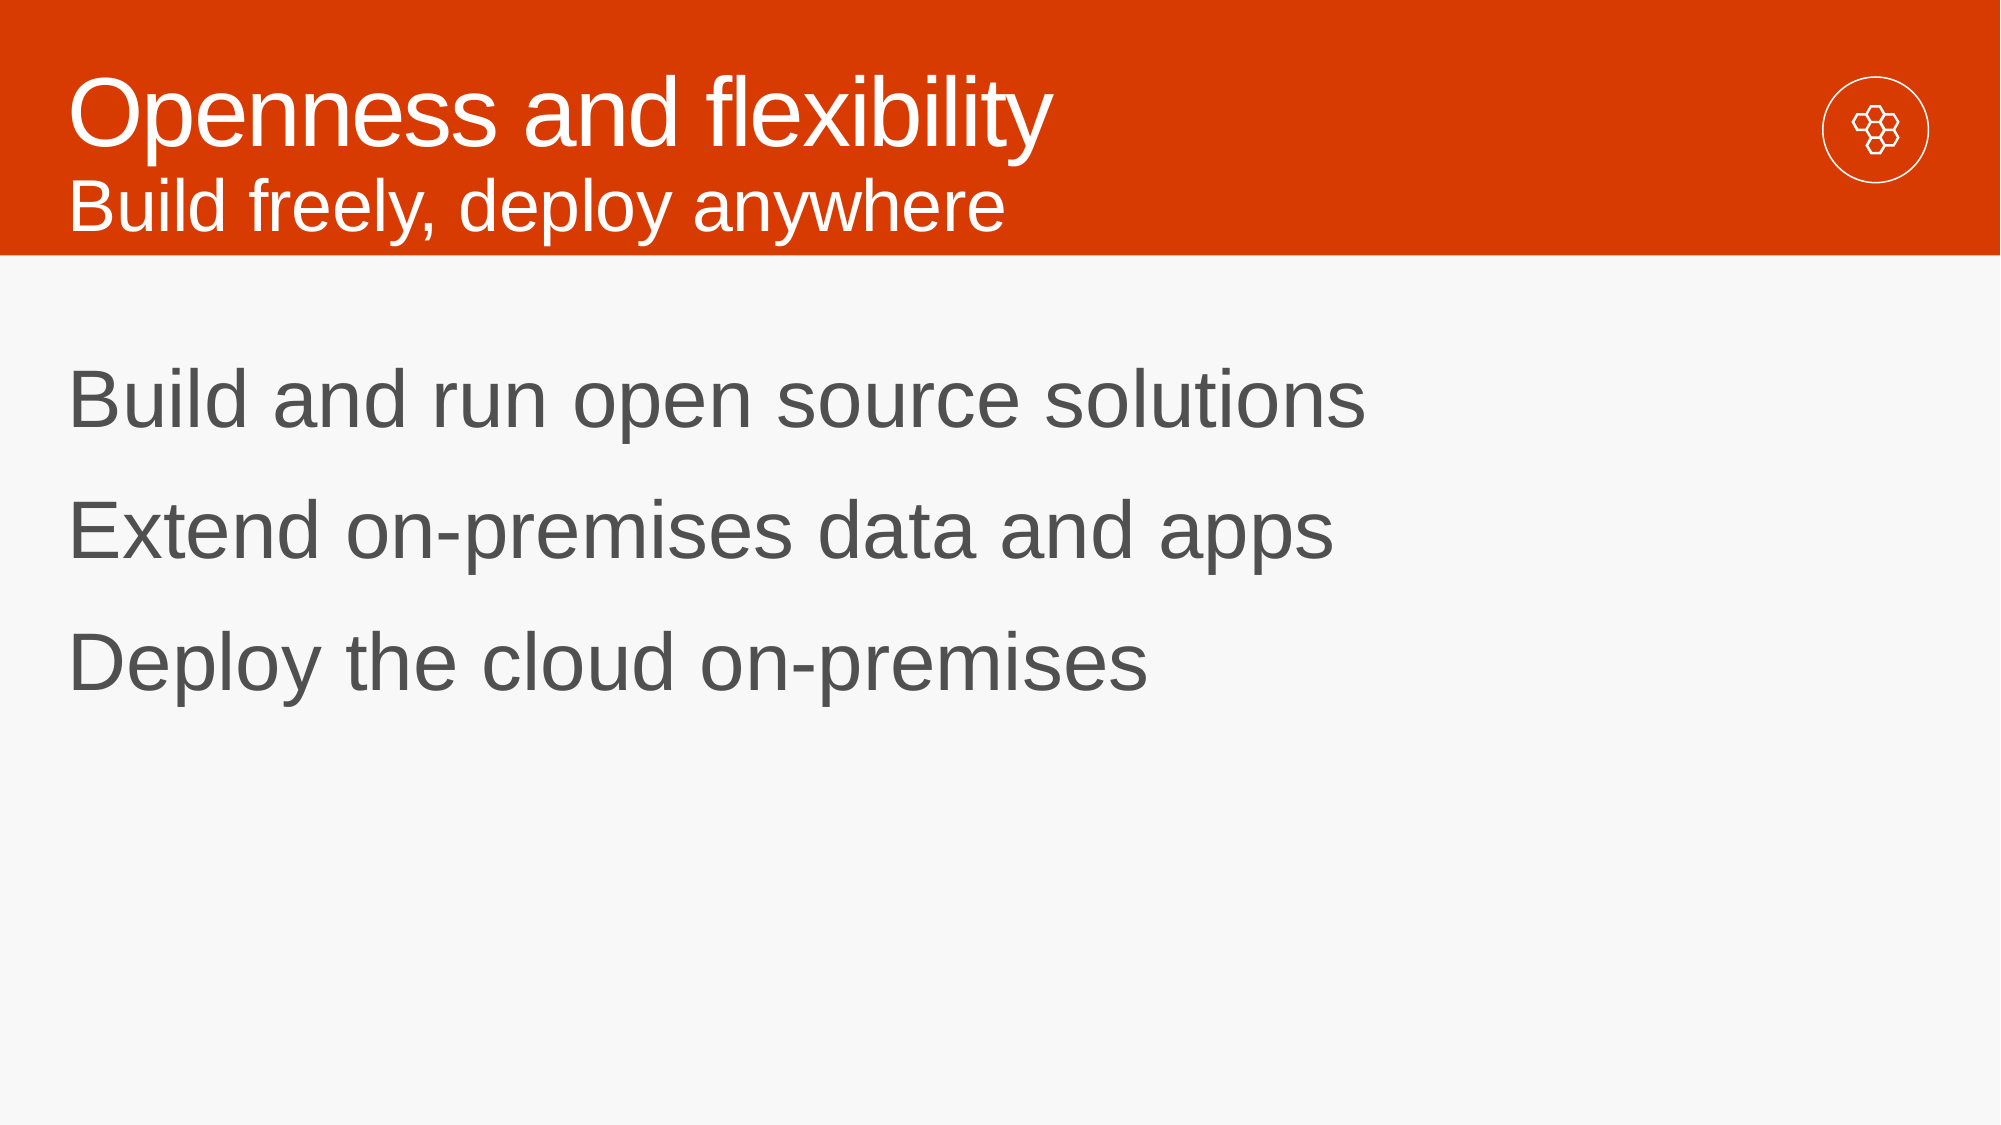

Openness and flexibility
Build freely, deploy anywhere

Build and run open source solutions
Extend on-premises data and apps
Deploy the cloud on-premises